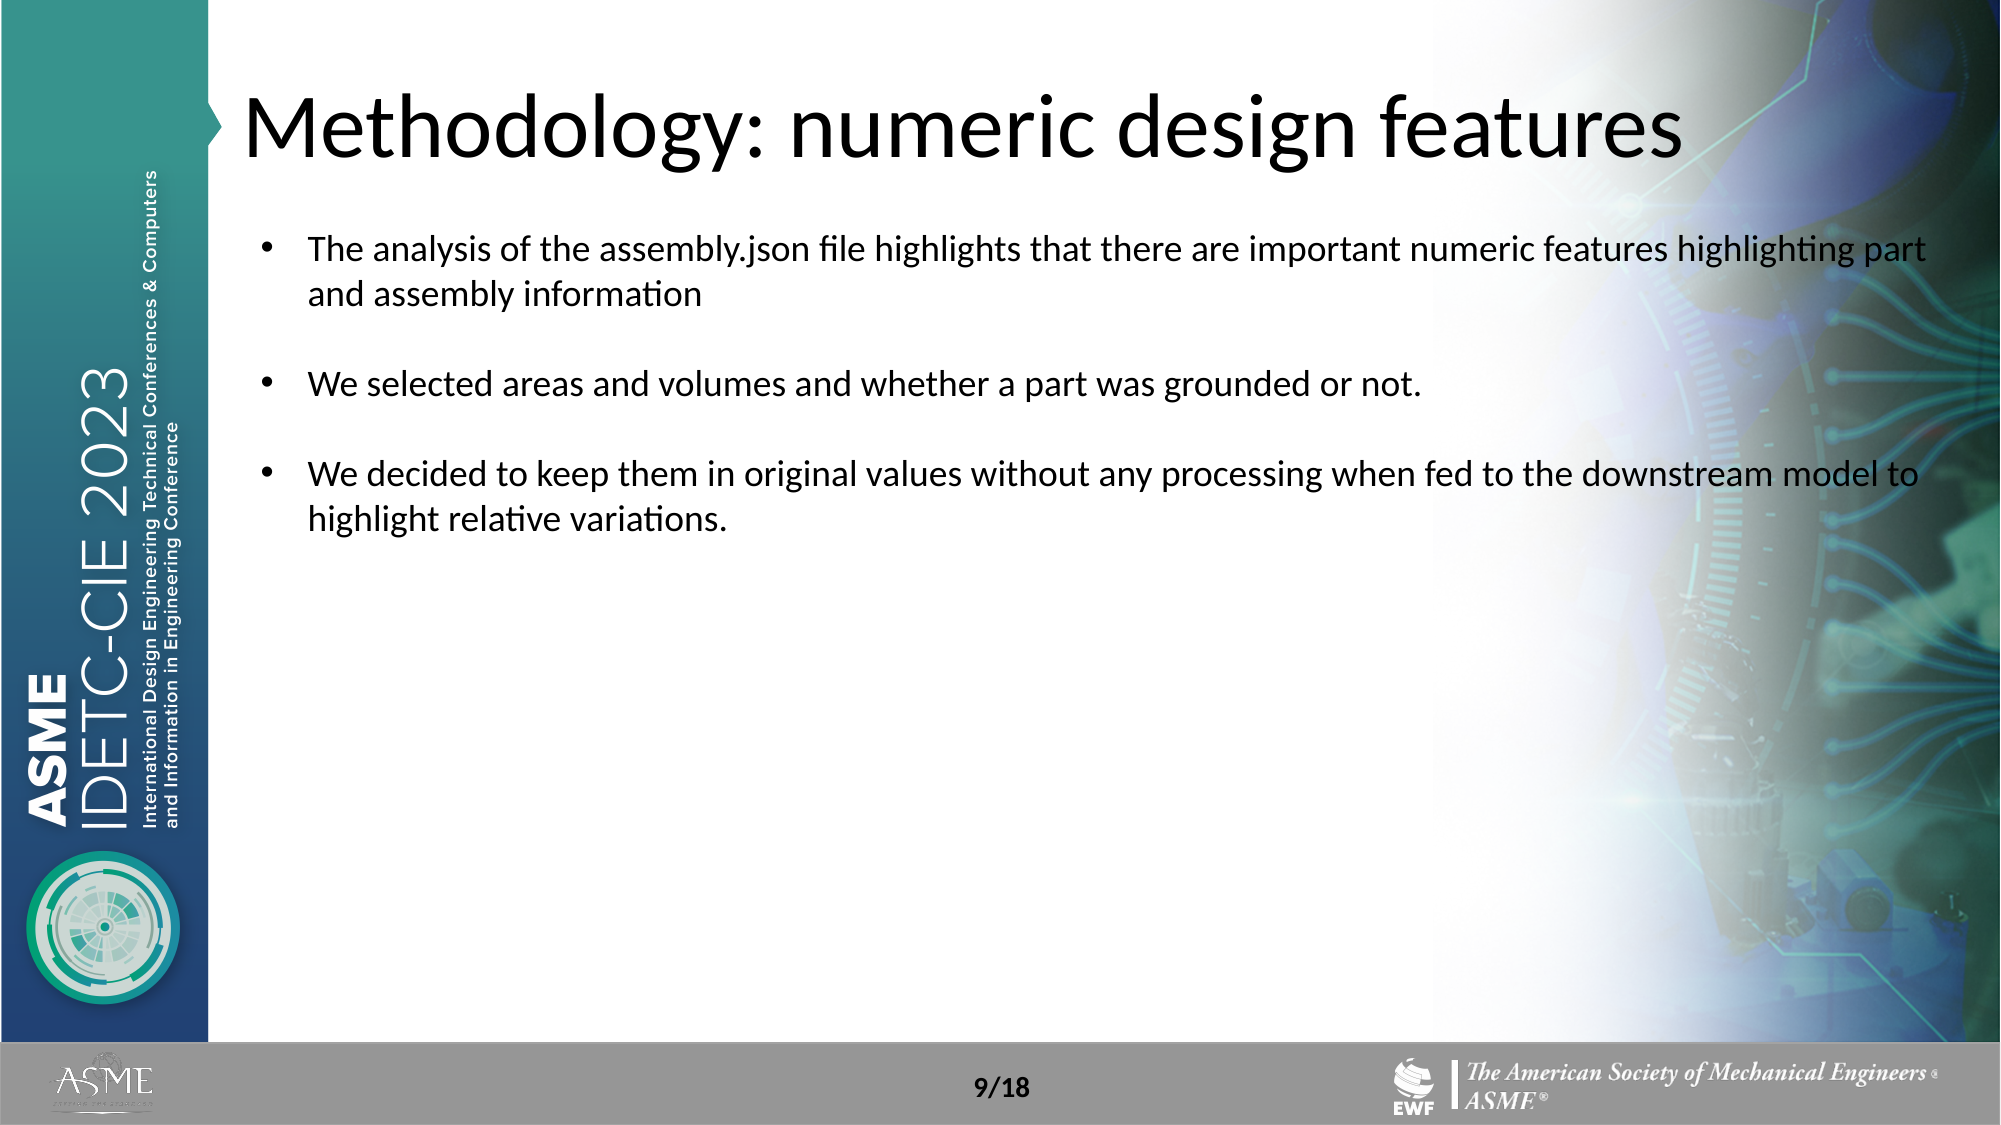

# Methodology: numeric design features
The analysis of the assembly.json file highlights that there are important numeric features highlighting part and assembly information

We selected areas and volumes and whether a part was grounded or not.

We decided to keep them in original values without any processing when fed to the downstream model to highlight relative variations.
9/18